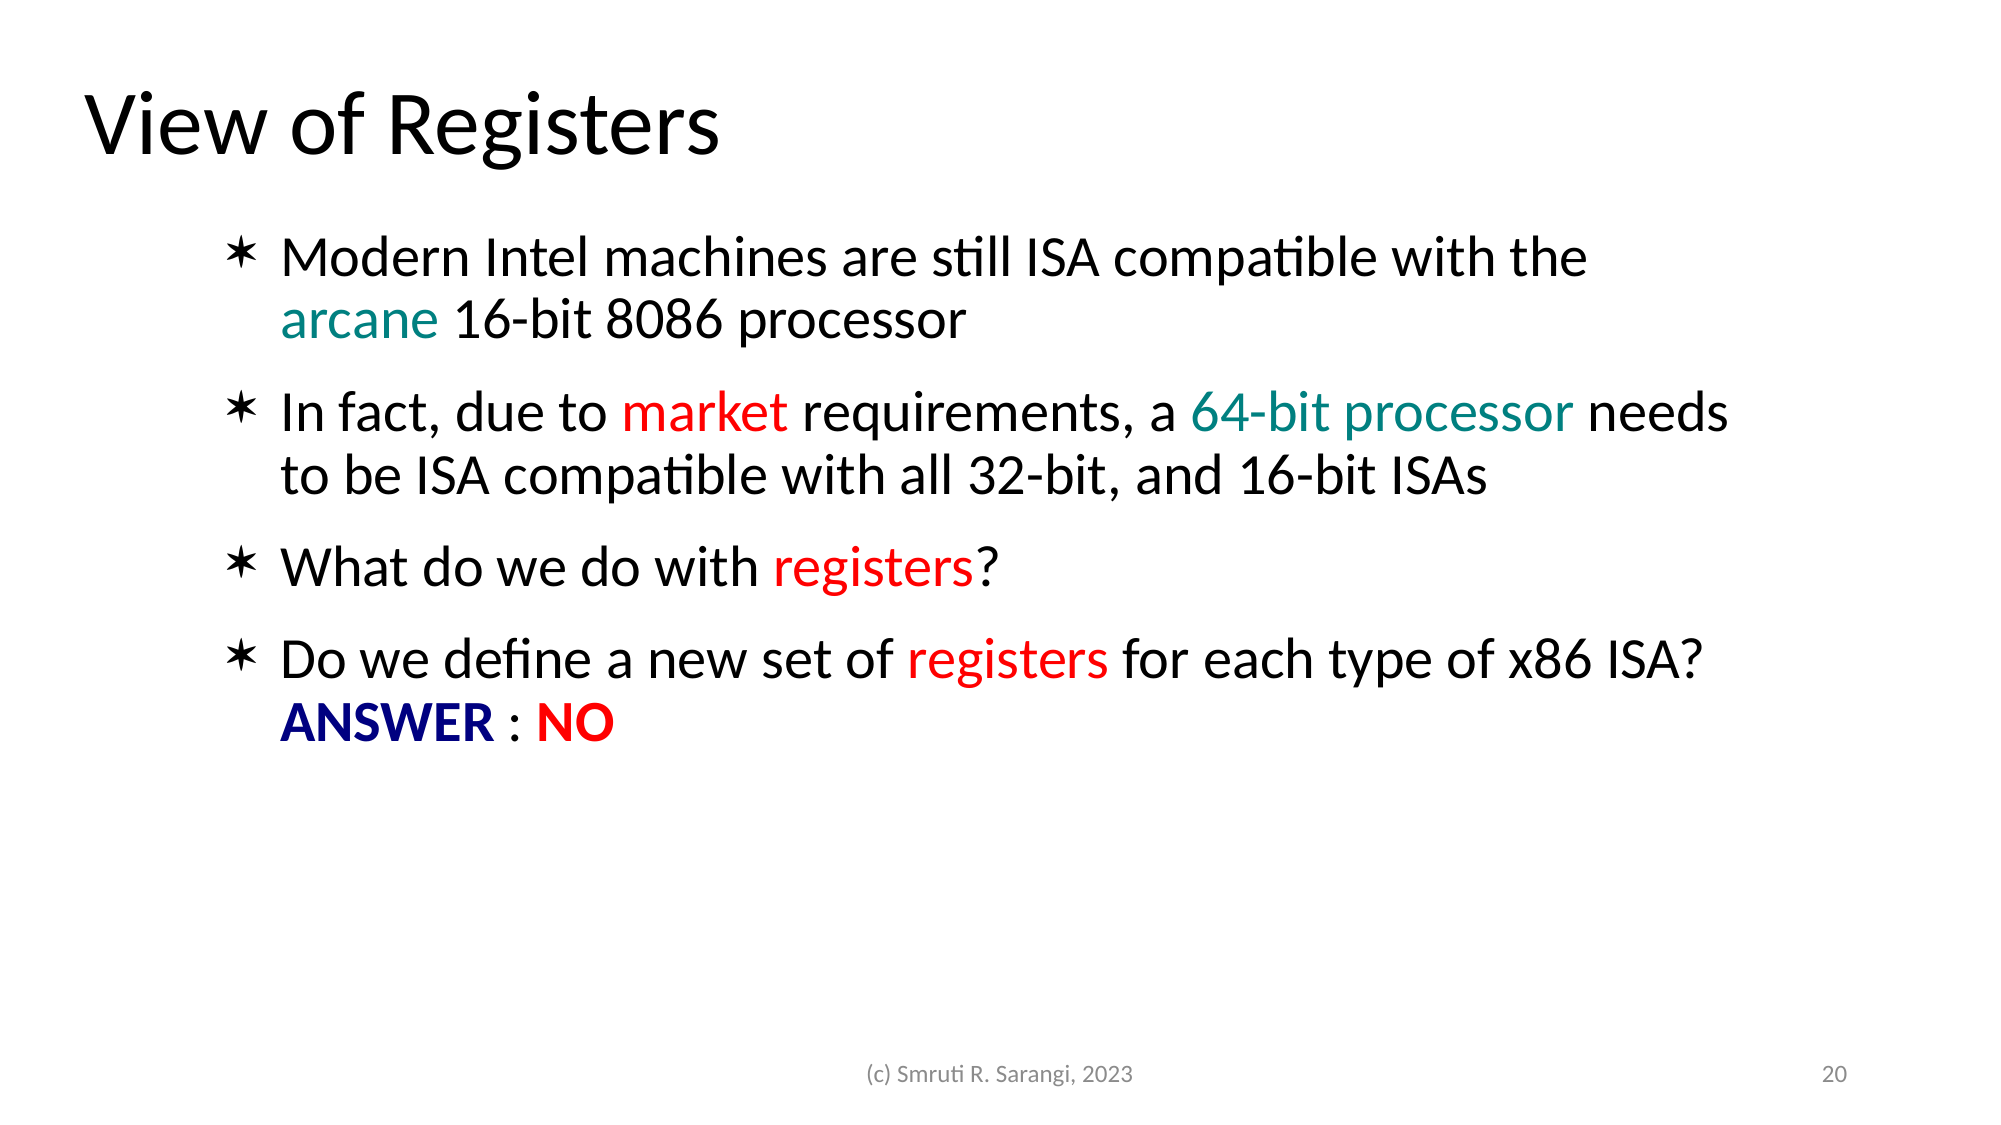

View of Registers
Modern Intel machines are still ISA compatible with the arcane 16-bit 8086 processor
In fact, due to market requirements, a 64-bit processor needs to be ISA compatible with all 32-bit, and 16-bit ISAs
What do we do with registers?
Do we define a new set of registers for each type of x86 ISA?    ANSWER : NO
(c) Smruti R. Sarangi, 2023
20